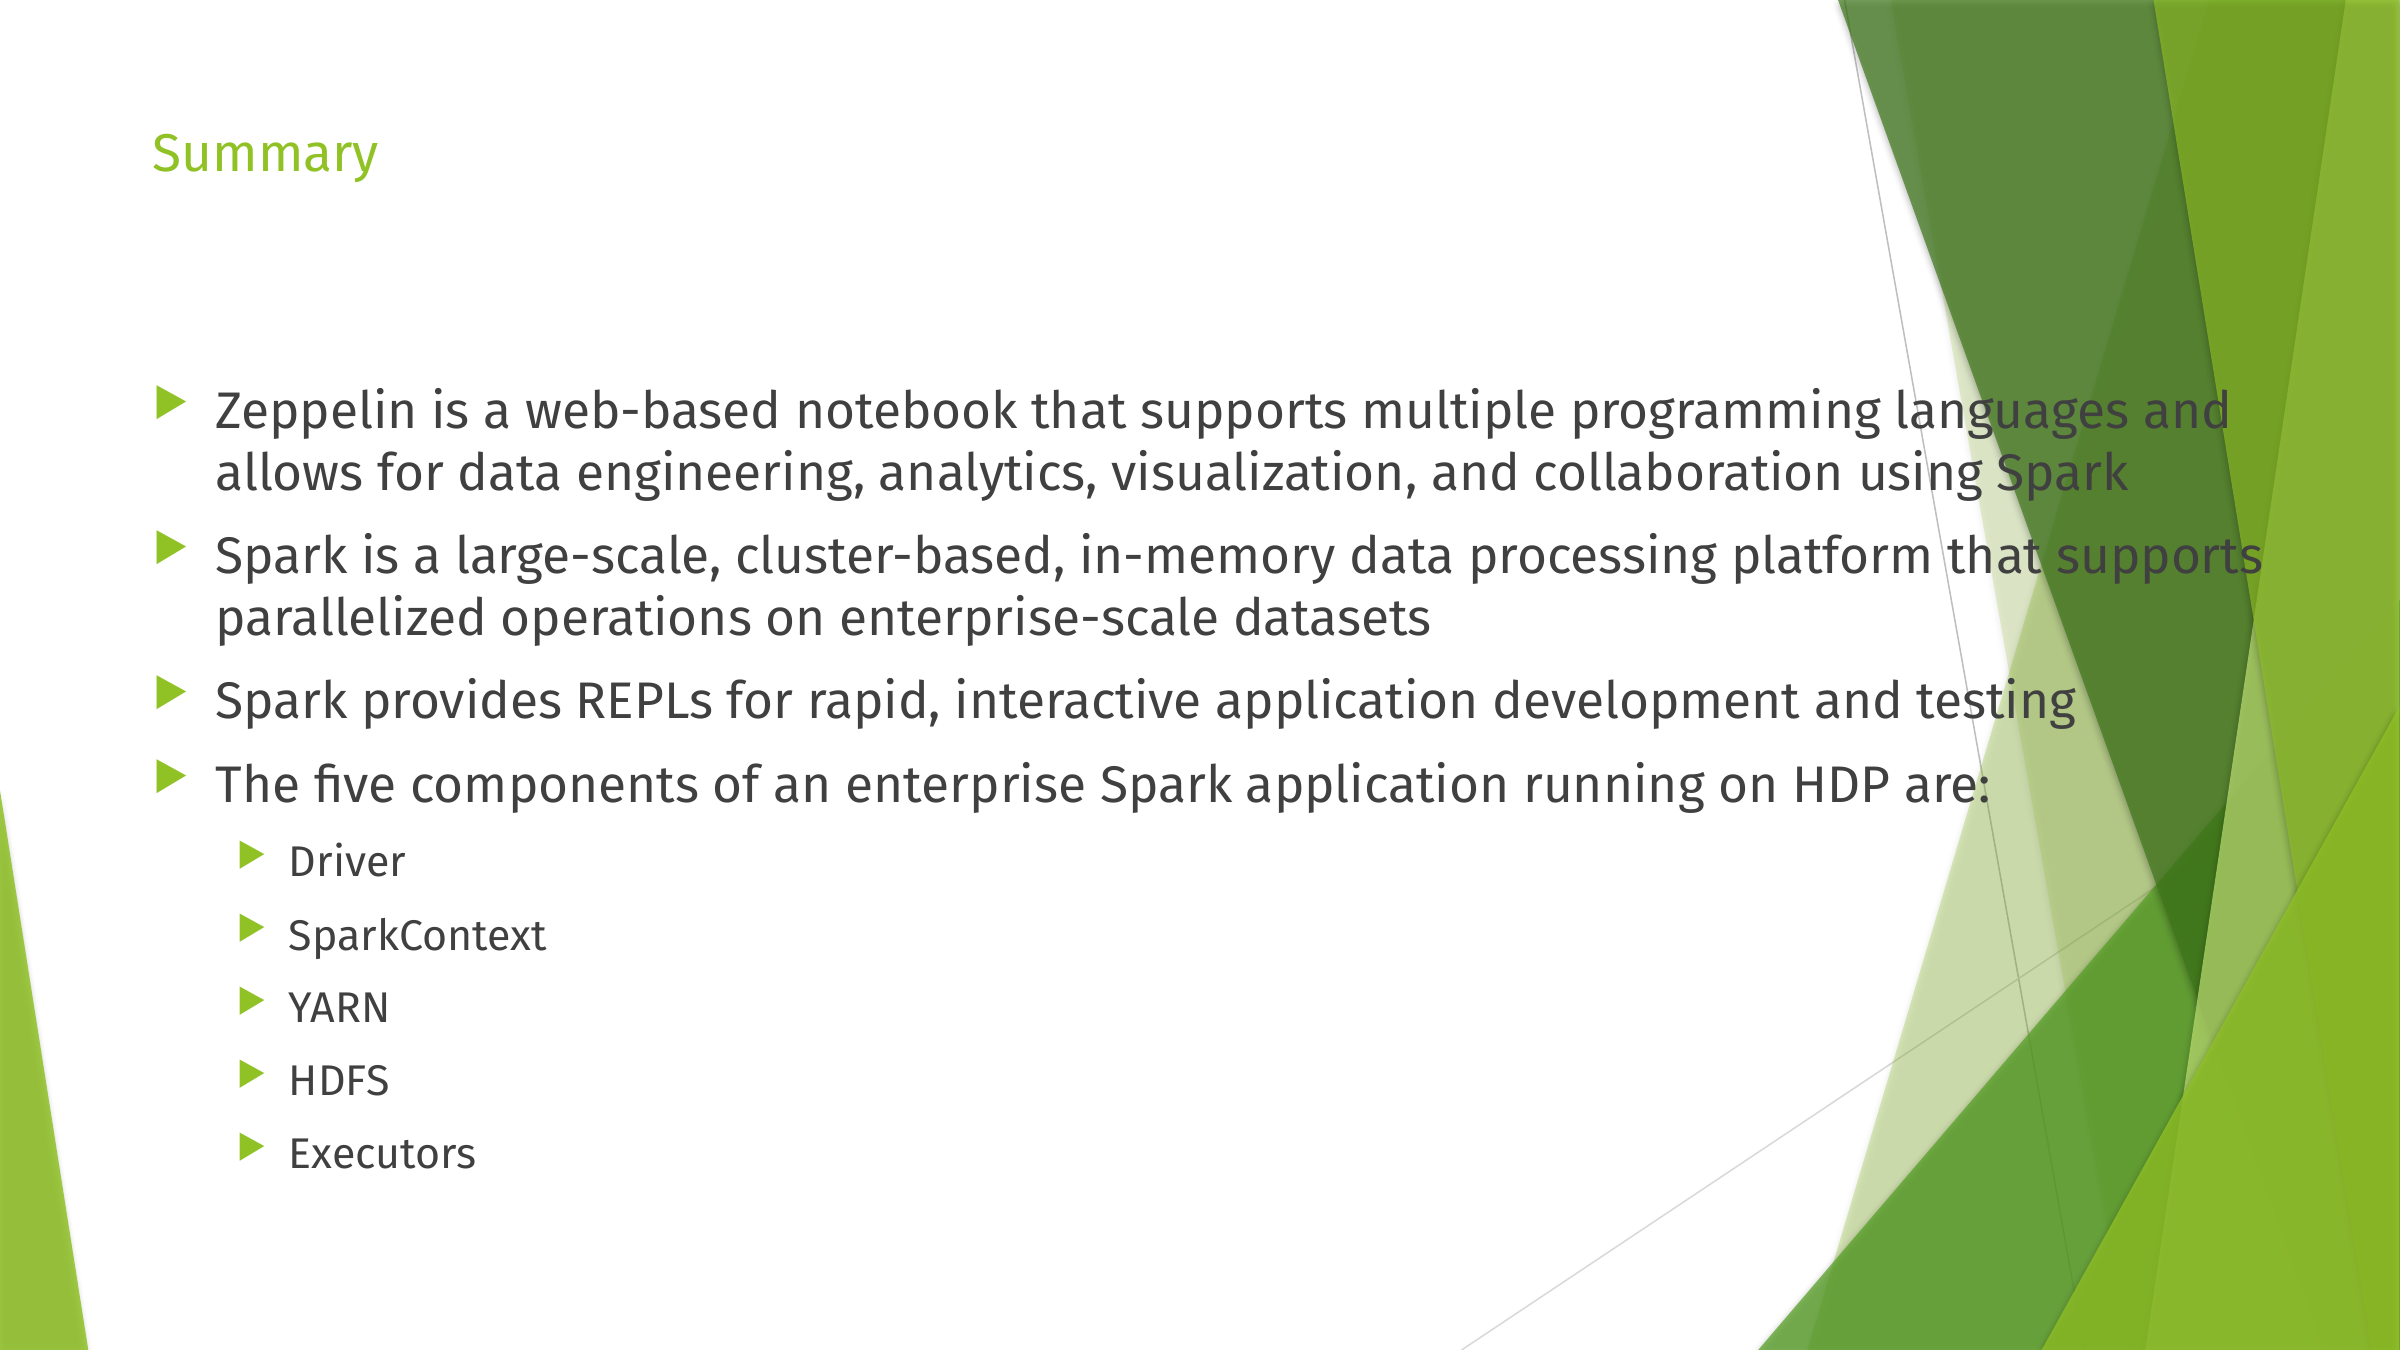

# Summary
Zeppelin is a web-based notebook that supports multiple programming languages and allows for data engineering, analytics, visualization, and collaboration using Spark
Spark is a large-scale, cluster-based, in-memory data processing platform that supports parallelized operations on enterprise-scale datasets
Spark provides REPLs for rapid, interactive application development and testing
The five components of an enterprise Spark application running on HDP are:
Driver
SparkContext
YARN
HDFS
Executors